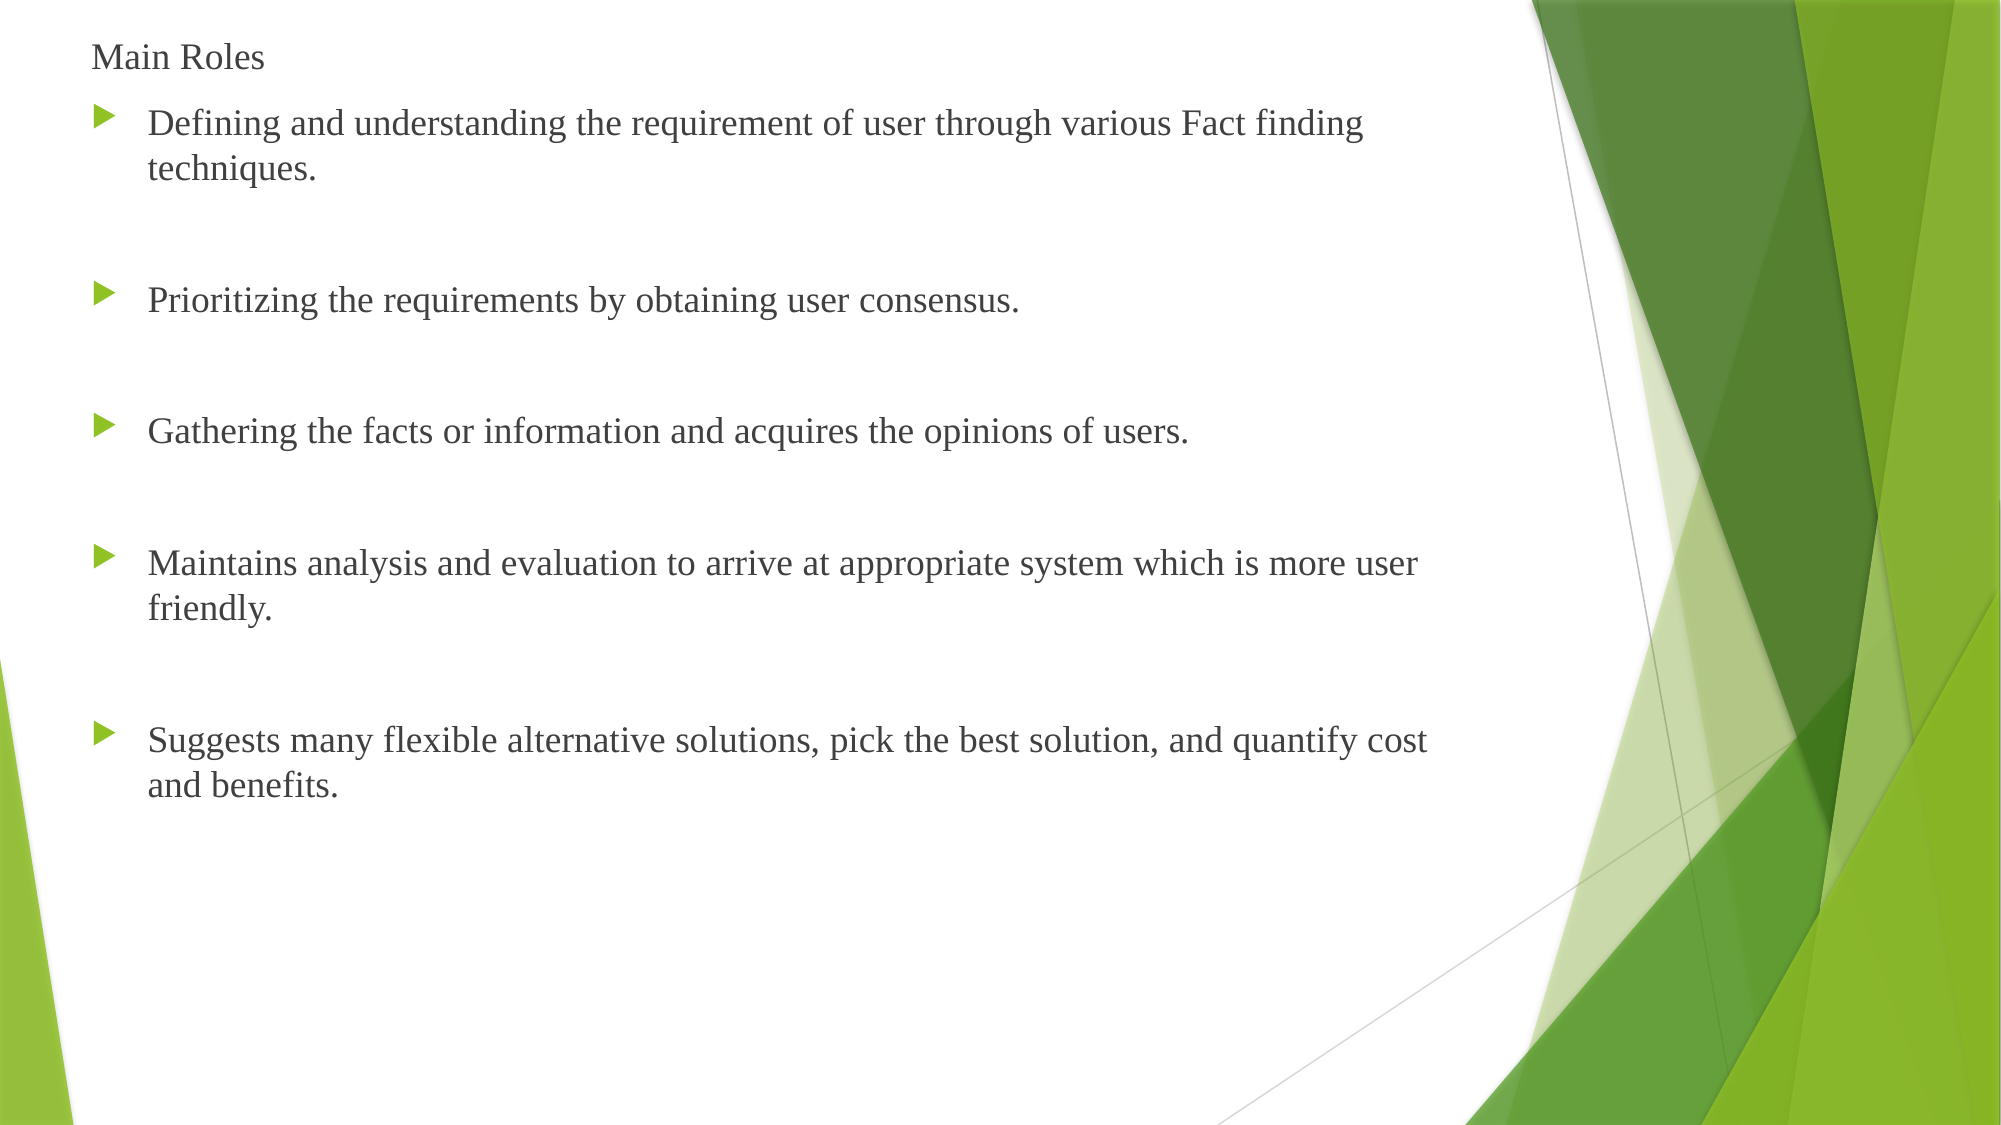

Main Roles
Defining and understanding the requirement of user through various Fact finding techniques.

Prioritizing the requirements by obtaining user consensus.

Gathering the facts or information and acquires the opinions of users.

Maintains analysis and evaluation to arrive at appropriate system which is more user friendly.

Suggests many flexible alternative solutions, pick the best solution, and quantify cost and benefits.